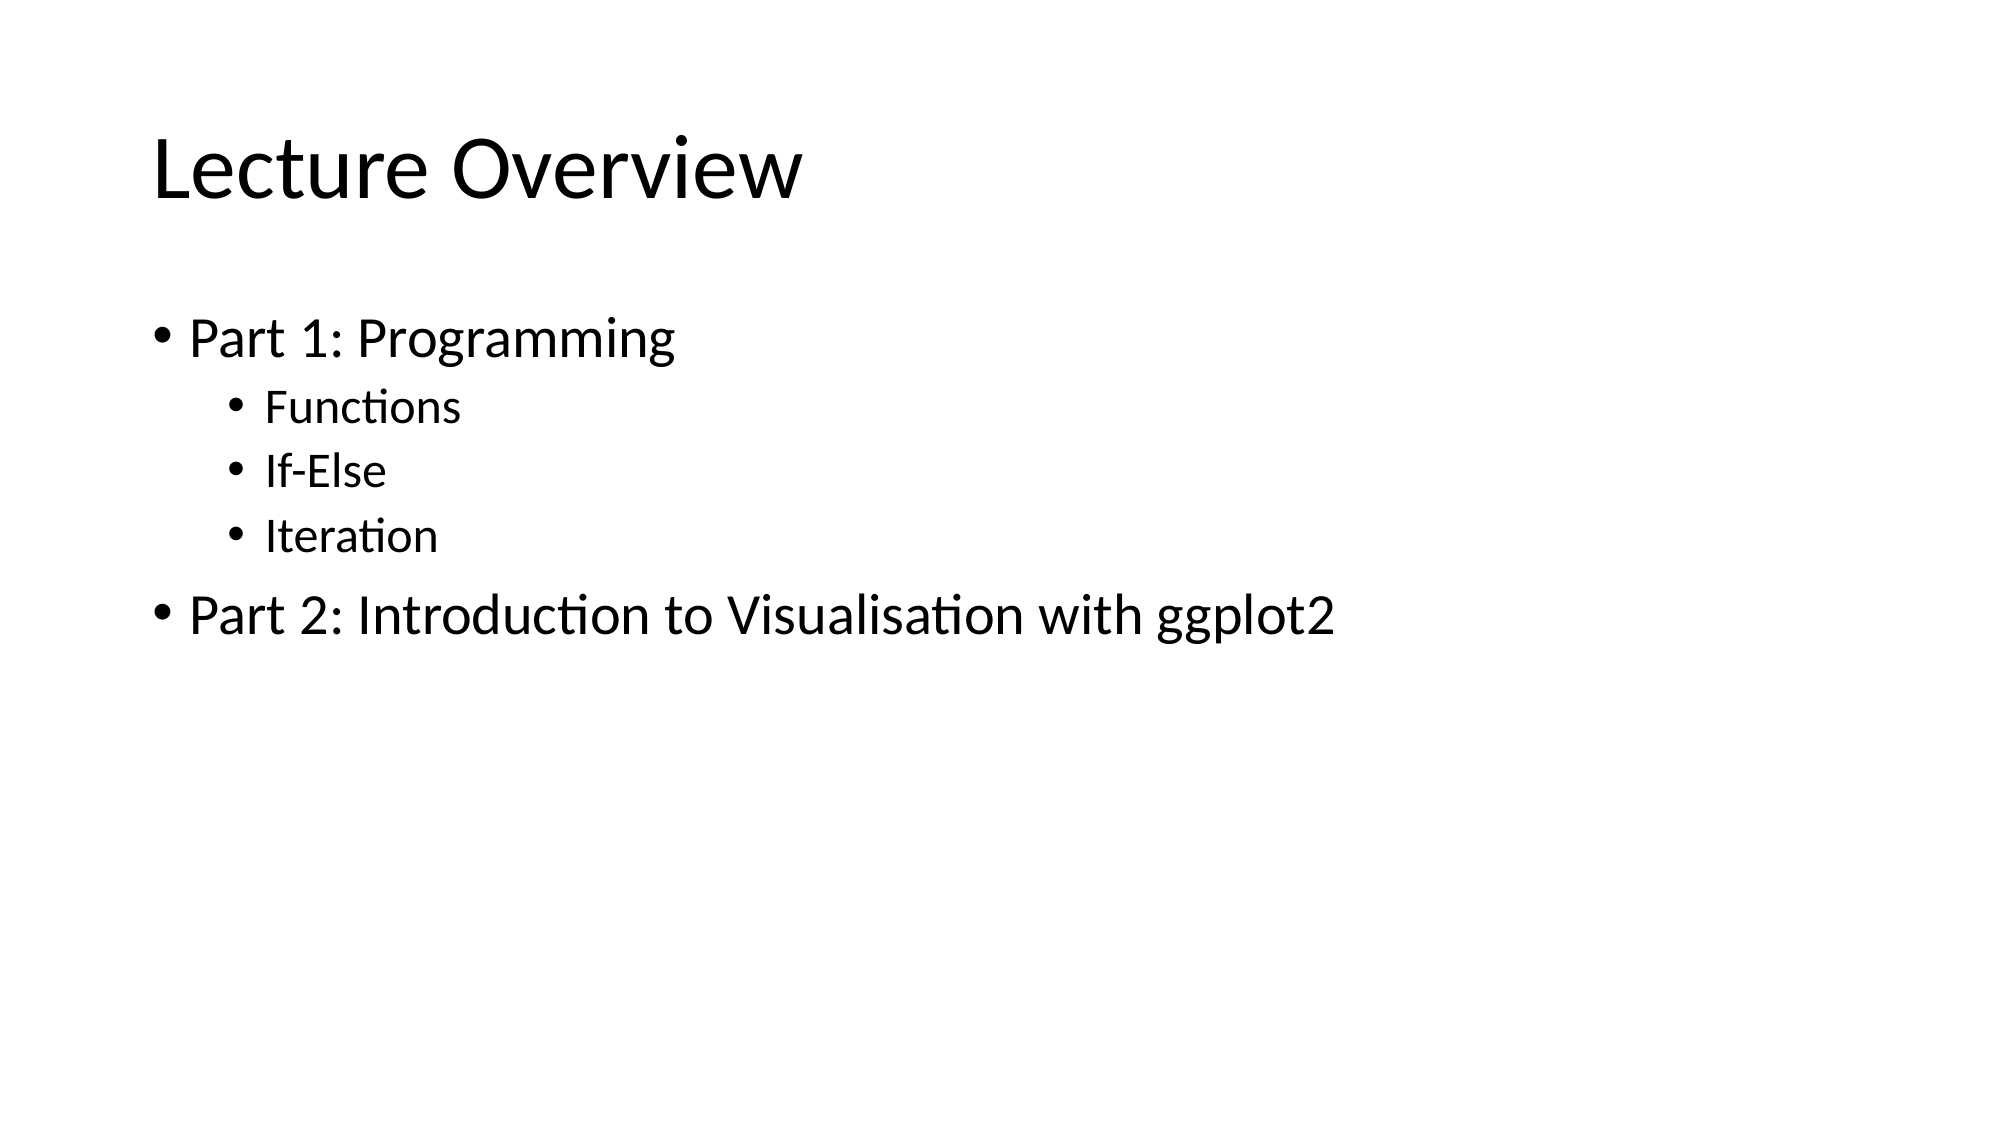

# Lecture Overview
Part 1: Programming
Functions
If-Else
Iteration
Part 2: Introduction to Visualisation with ggplot2